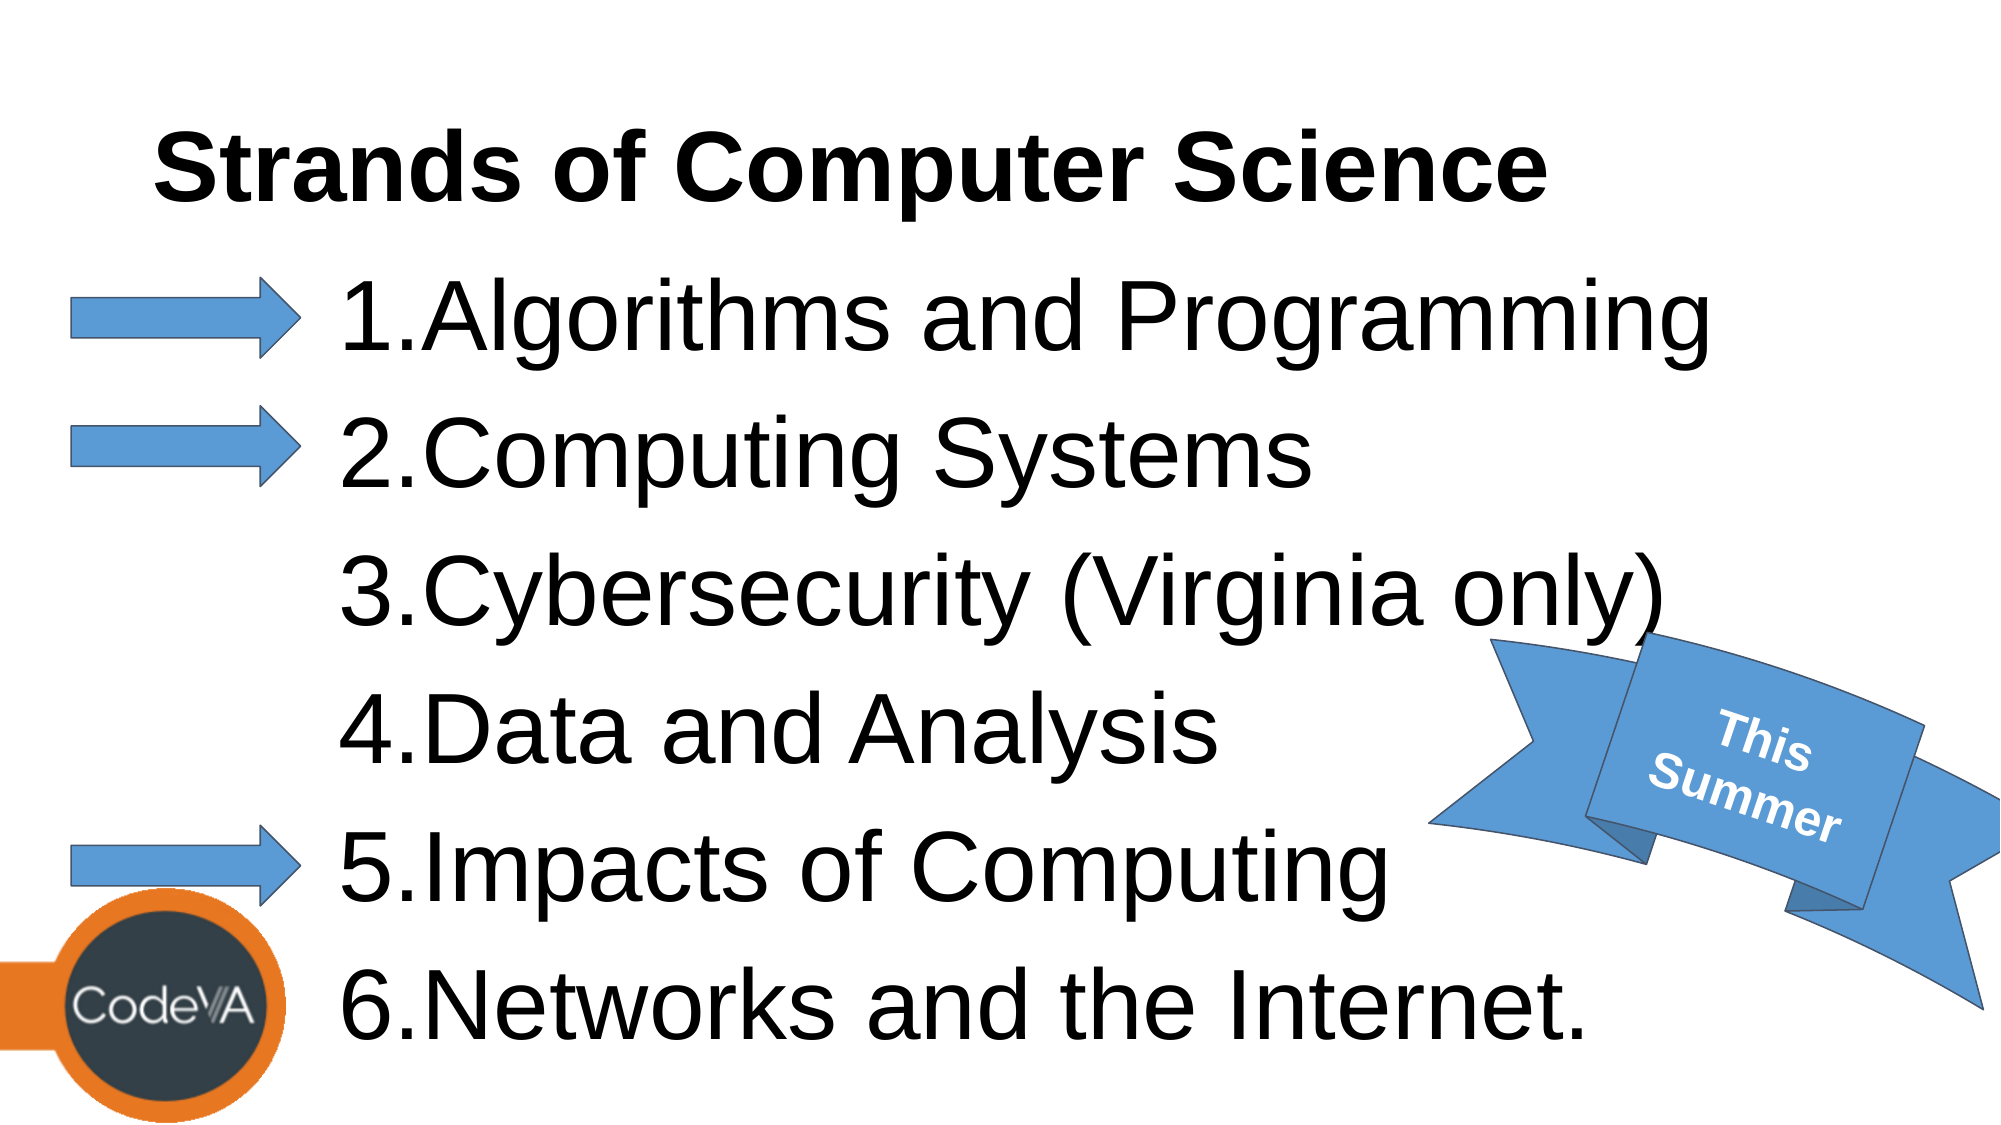

# Strands of Computer Science
Algorithms and Programming
Computing Systems
Cybersecurity (Virginia only)
Data and Analysis
Impacts of Computing
Networks and the Internet.

This Summer